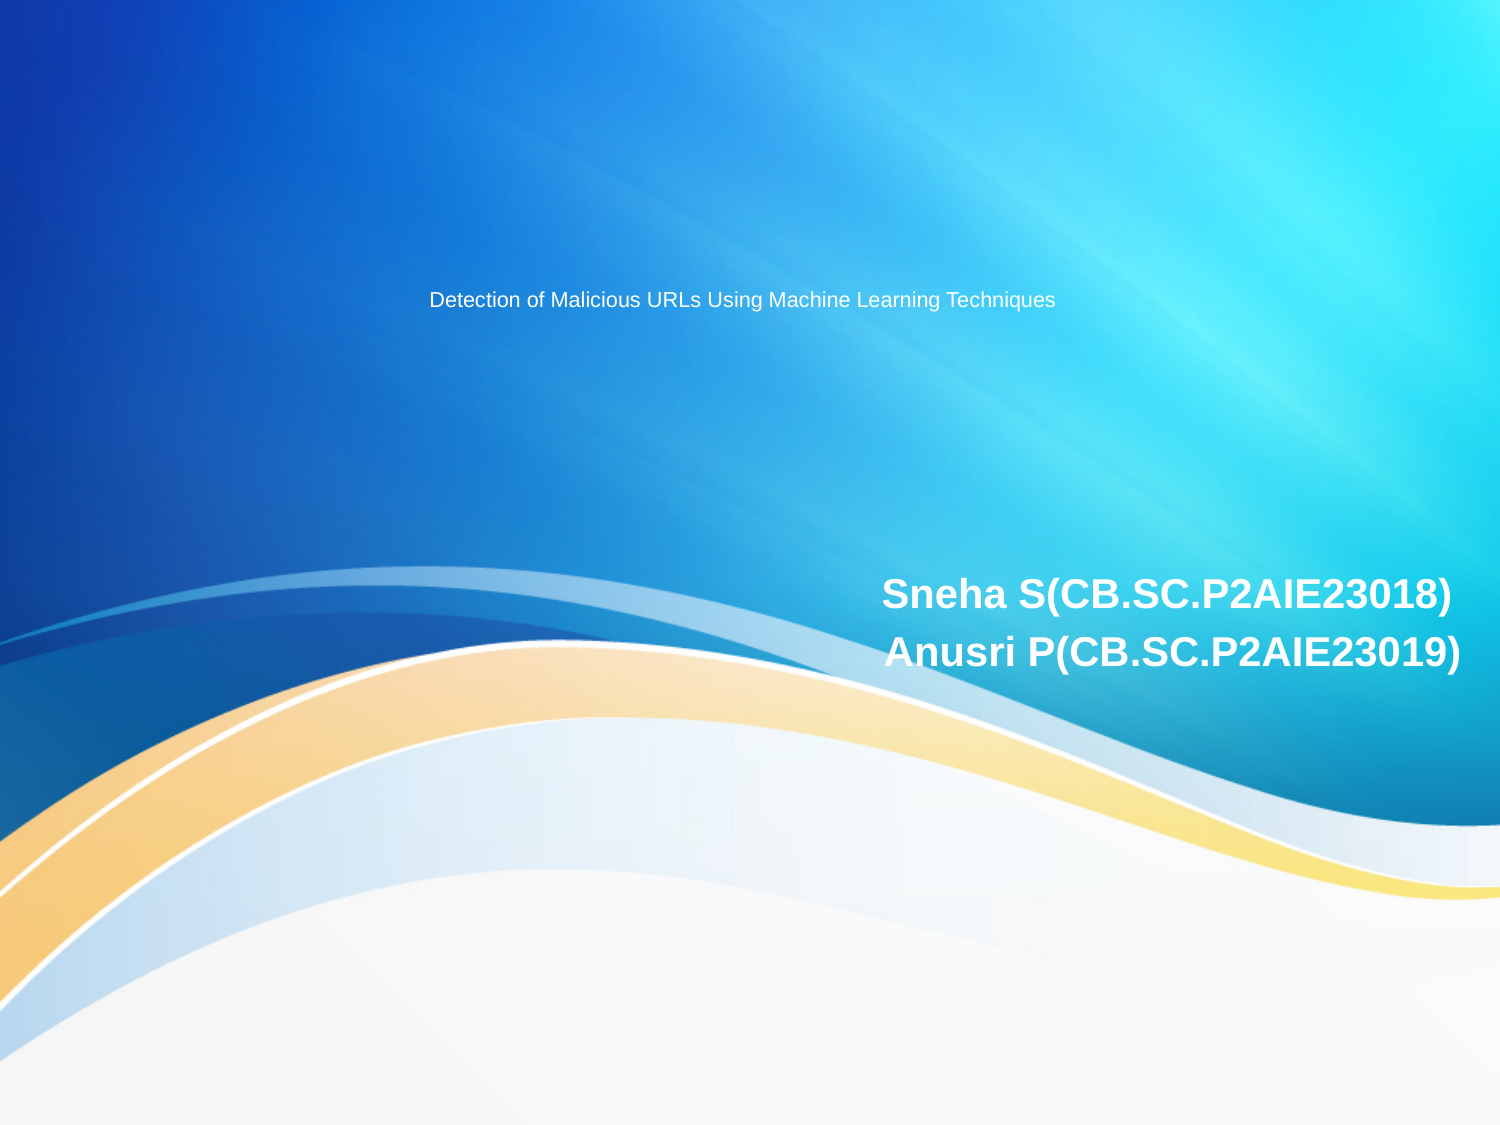

Sneha S(CB.SC.P2AIE23018)
                                                                        Anusri P(CB.SC.P2AIE23019)
# Detection of Malicious URLs Using Machine Learning Techniques